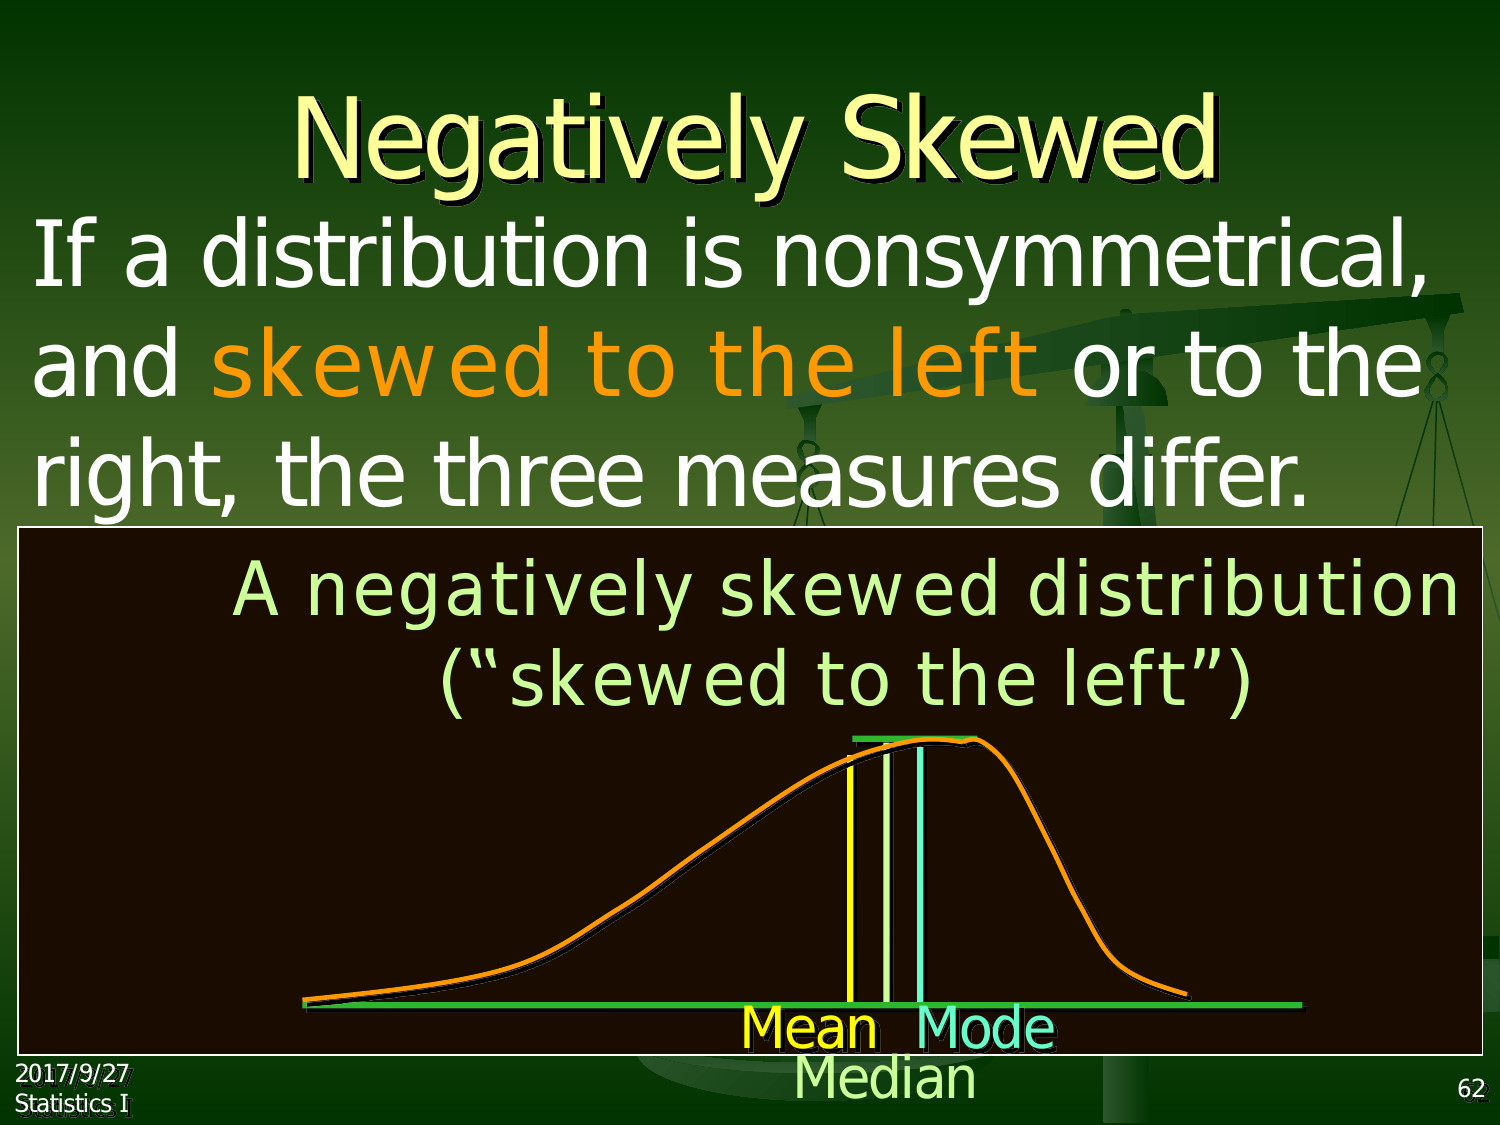

# Negatively Skewed
If a distribution is nonsymmetrical, and skewed to the left or to the right, the three measures differ.

A negatively skewed distribution
(“skewed to the left”)

Mean
Mode

Median
2017/9/27
Statistics I
62